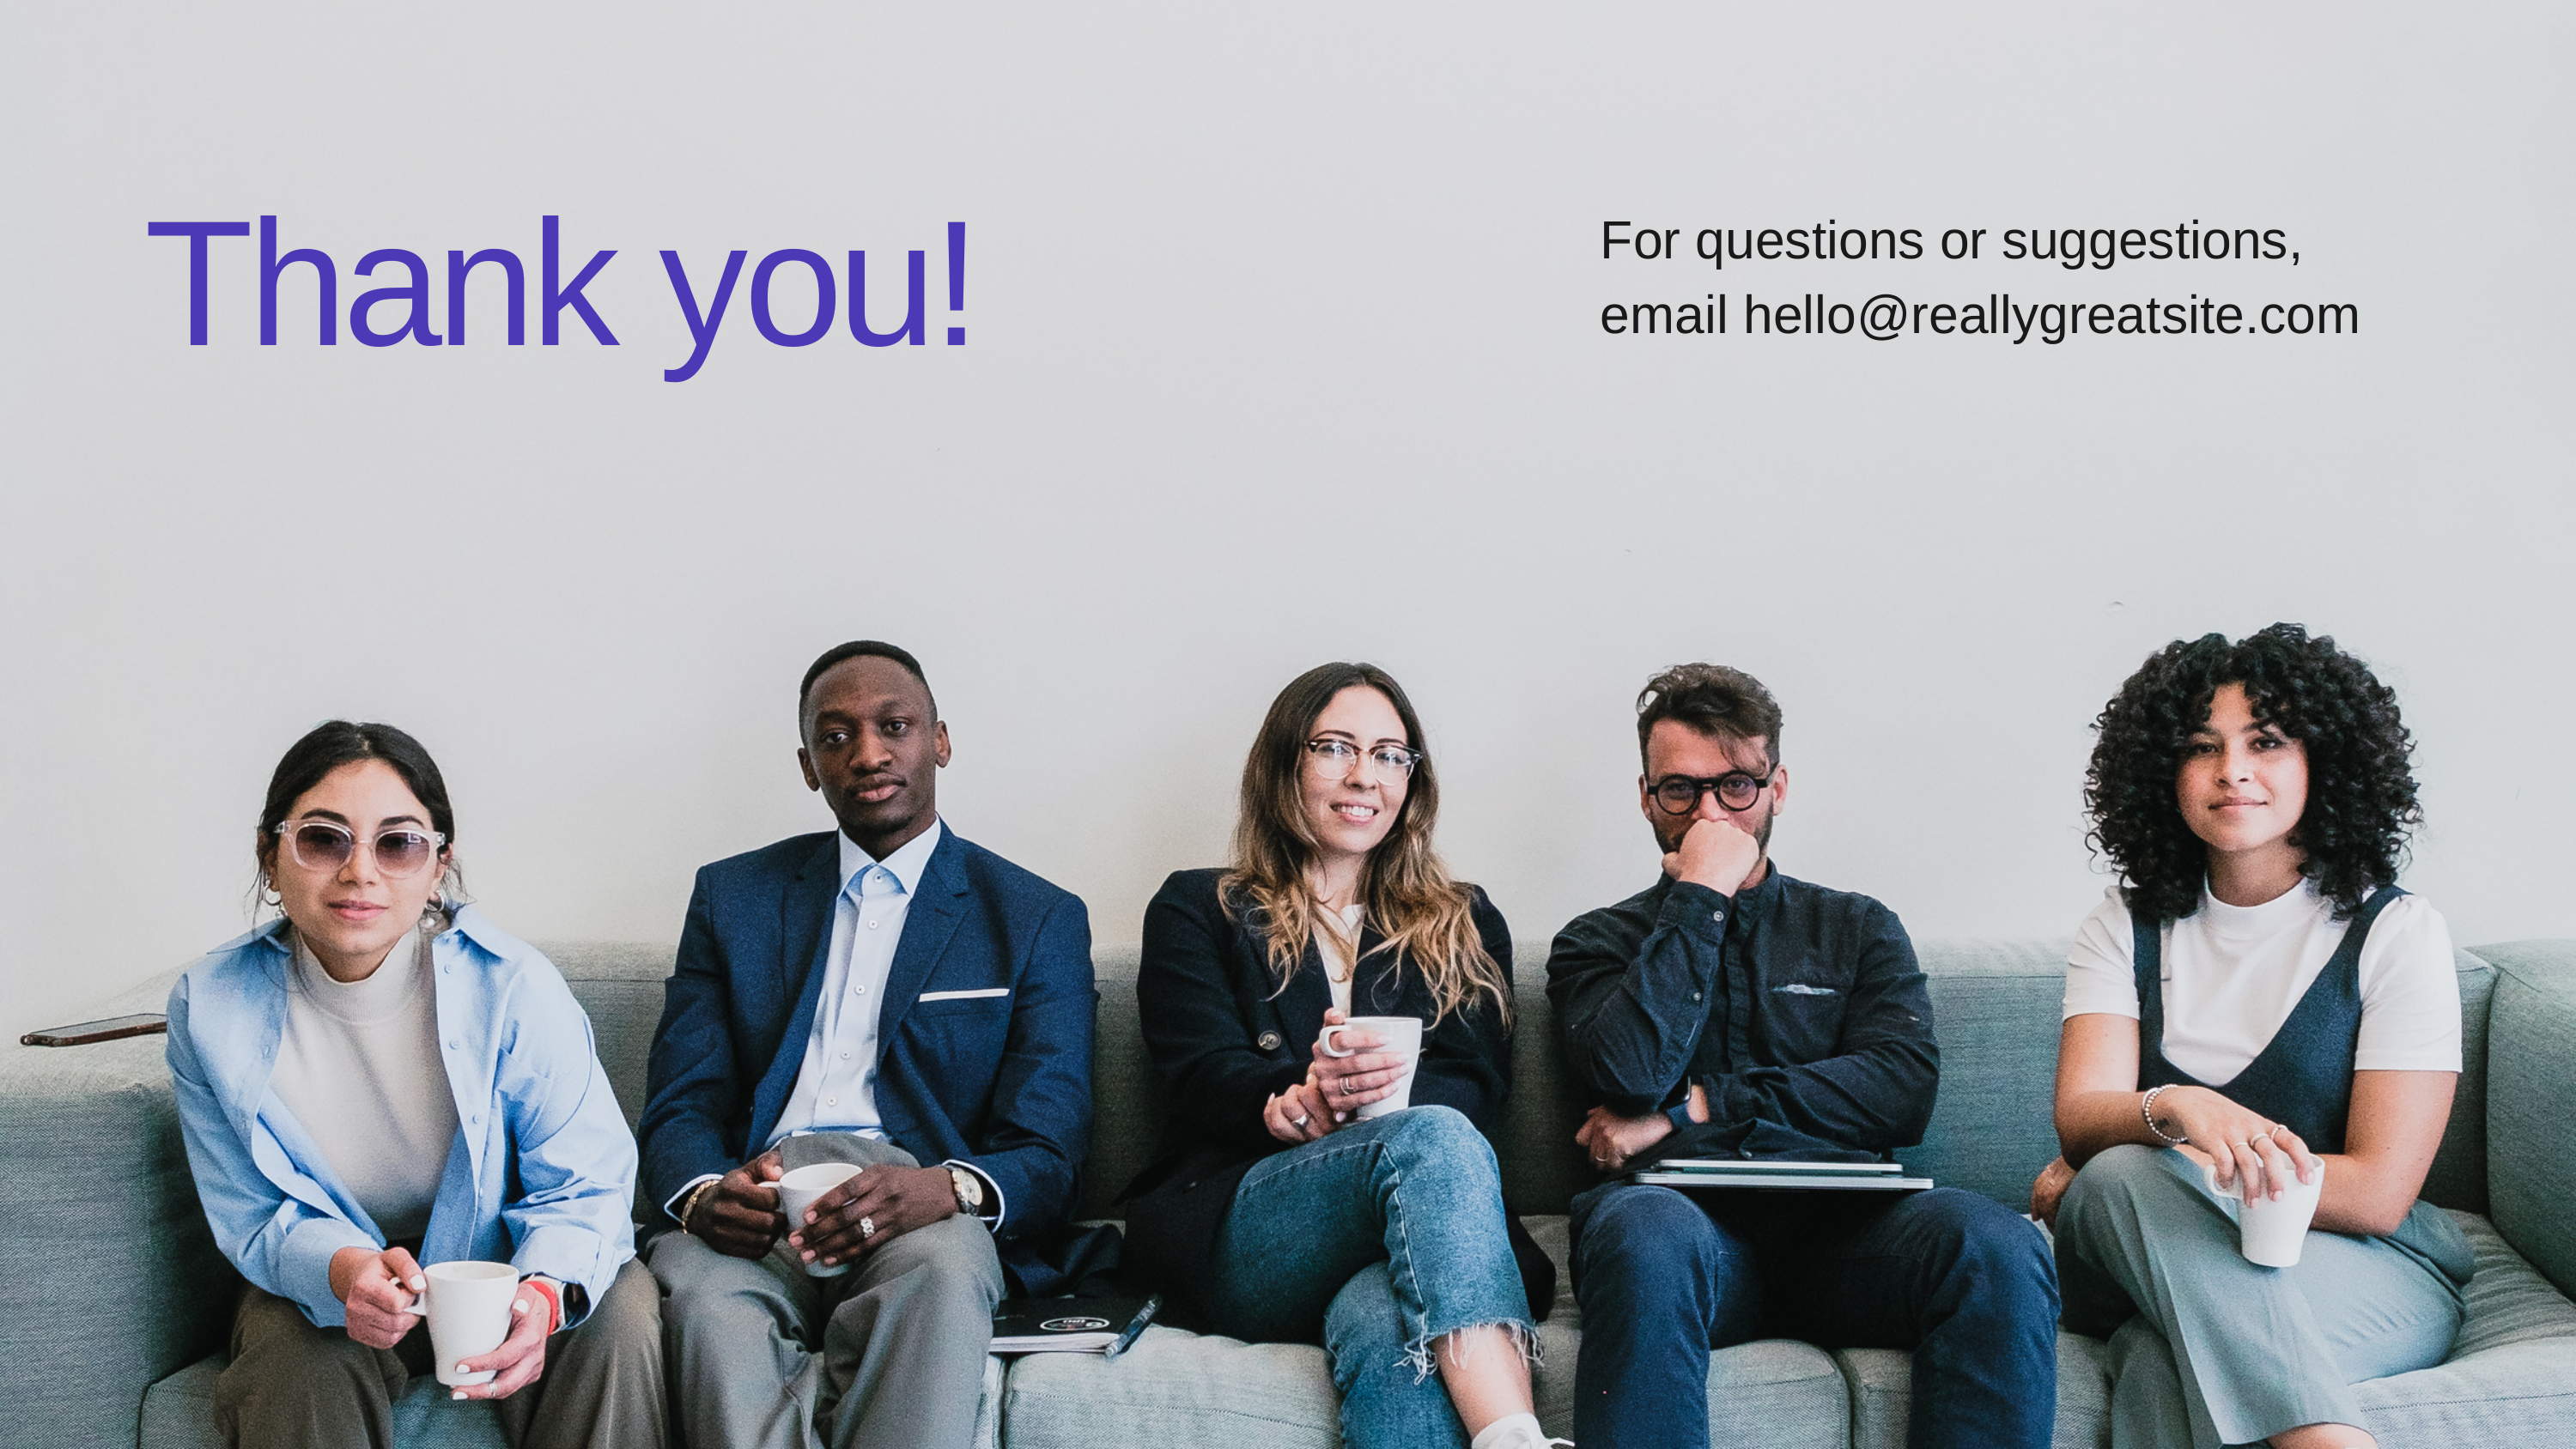

Thank you!
For questions or suggestions, email hello@reallygreatsite.com